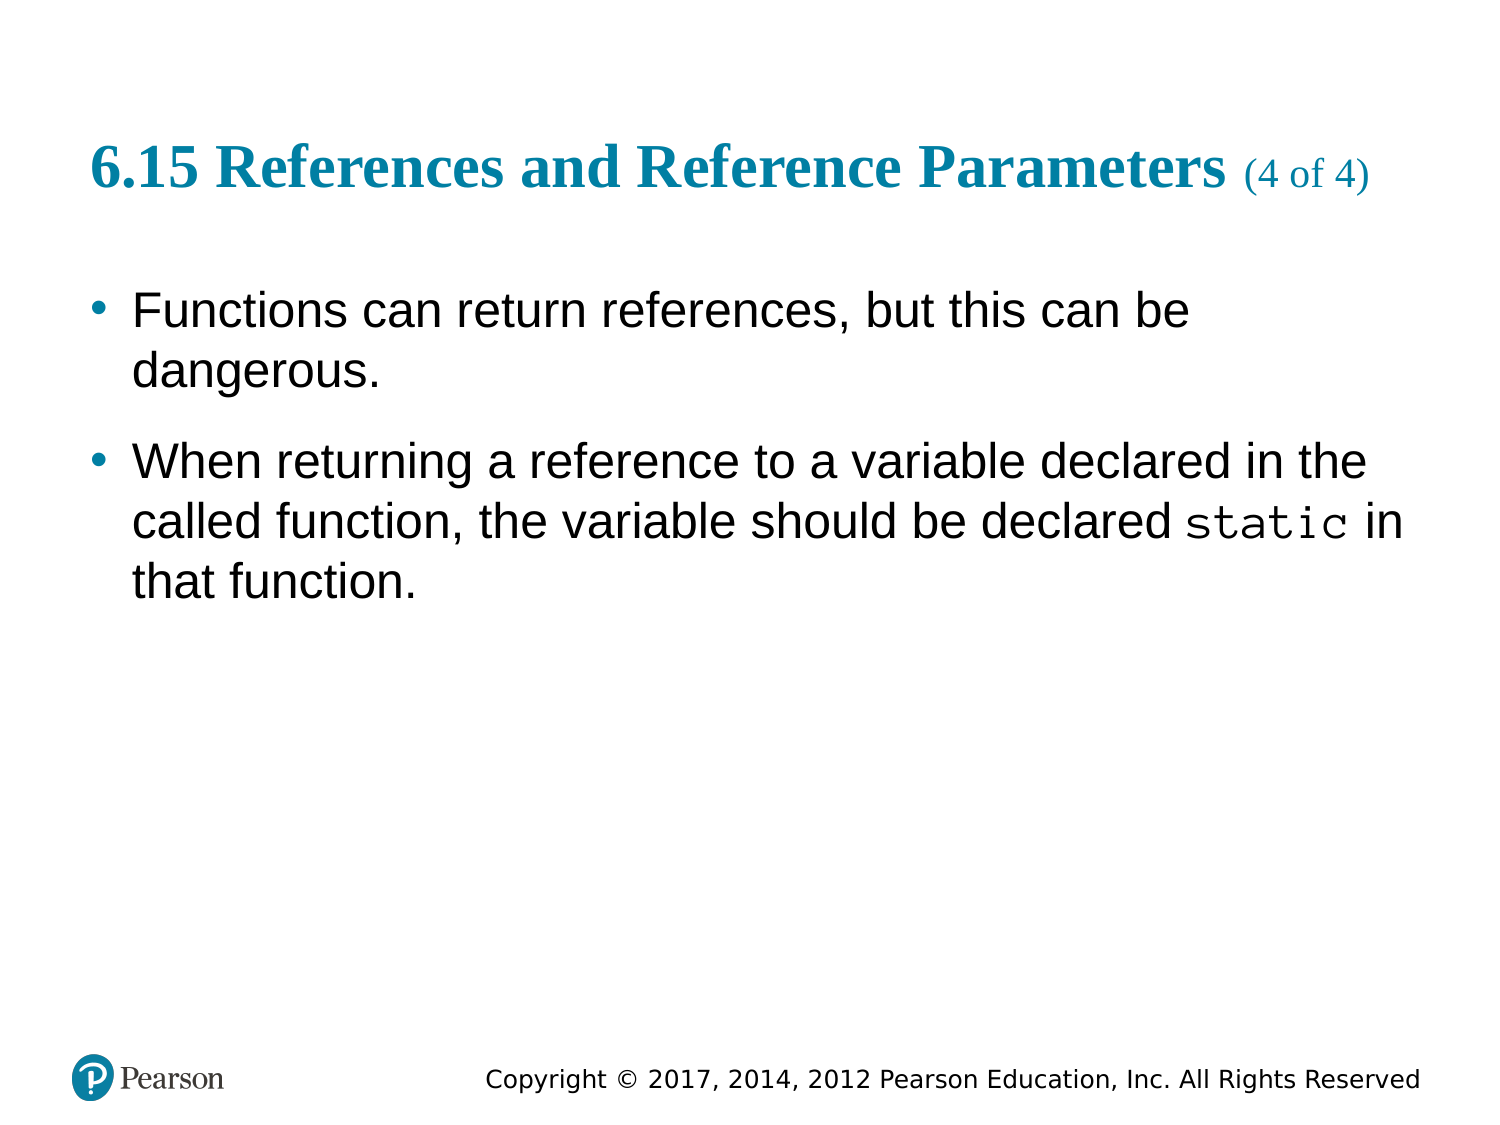

# 6.15 References and Reference Parameters (4 of 4)
Functions can return references, but this can be dangerous.
When returning a reference to a variable declared in the called function, the variable should be declared static in that function.